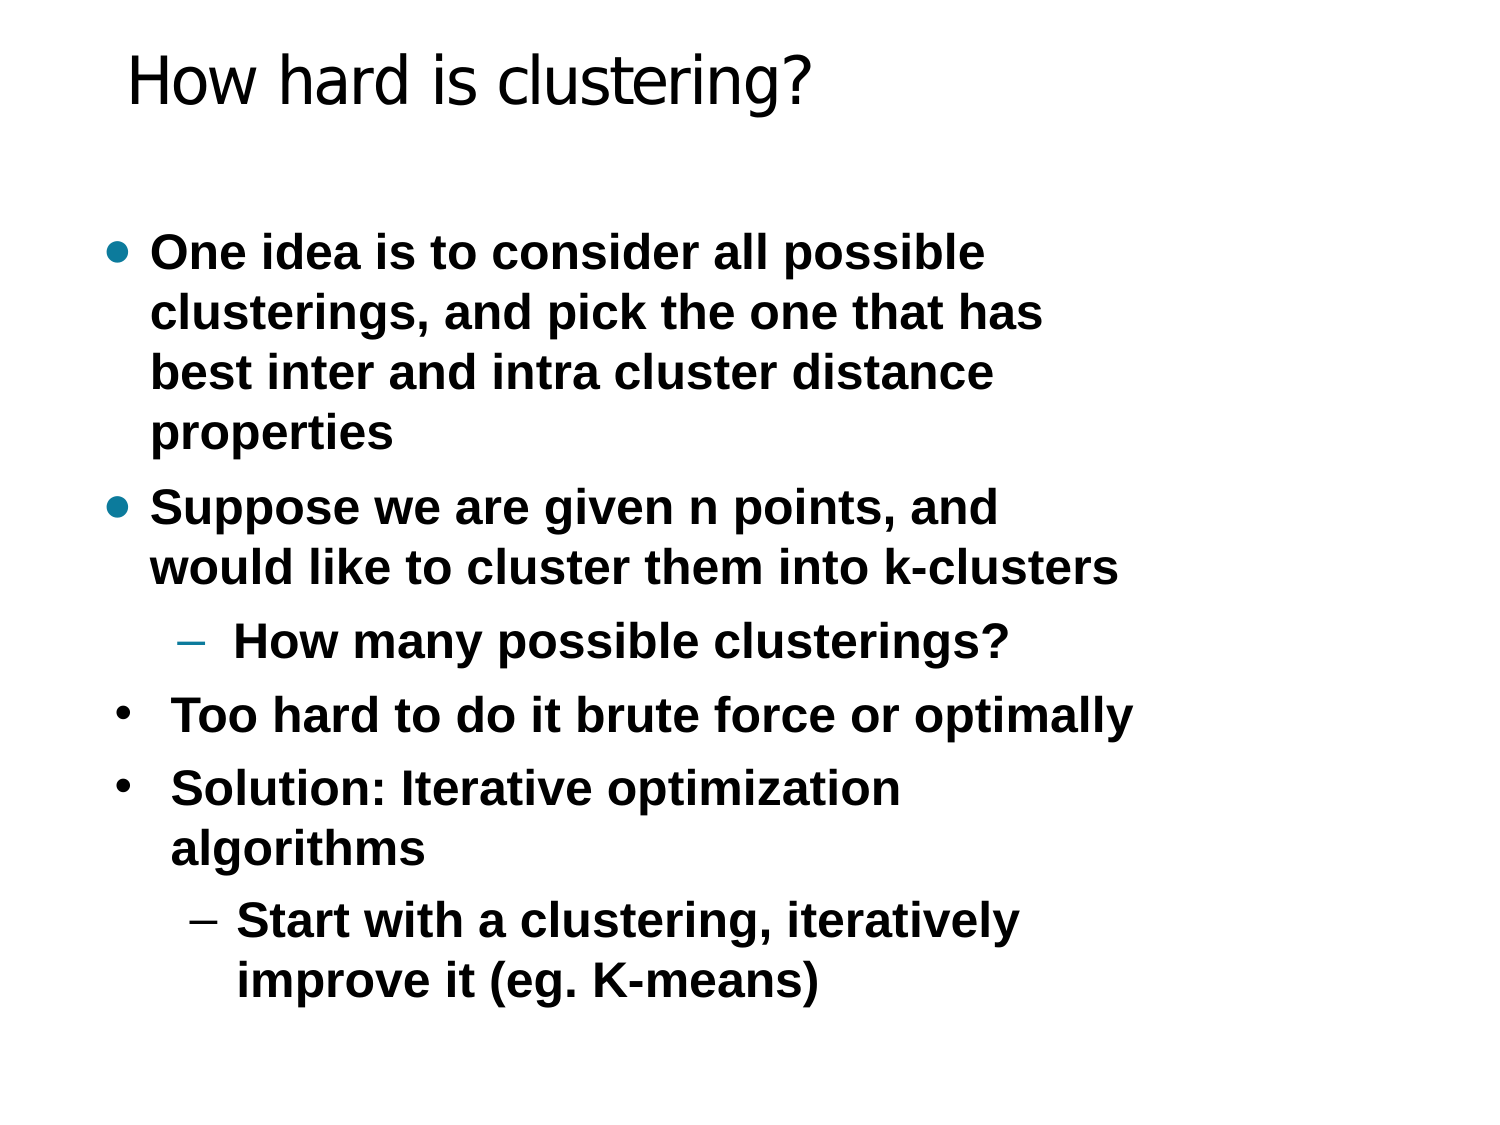

How hard is clustering?
One idea is to consider all possible clusterings, and pick the one that has best inter and intra cluster distance properties
Suppose we are given n points, and would like to cluster them into k-clusters
How many possible clusterings?

Too hard to do it brute force or optimally
Solution: Iterative optimization algorithms
Start with a clustering, iteratively improve it (eg. K-means)